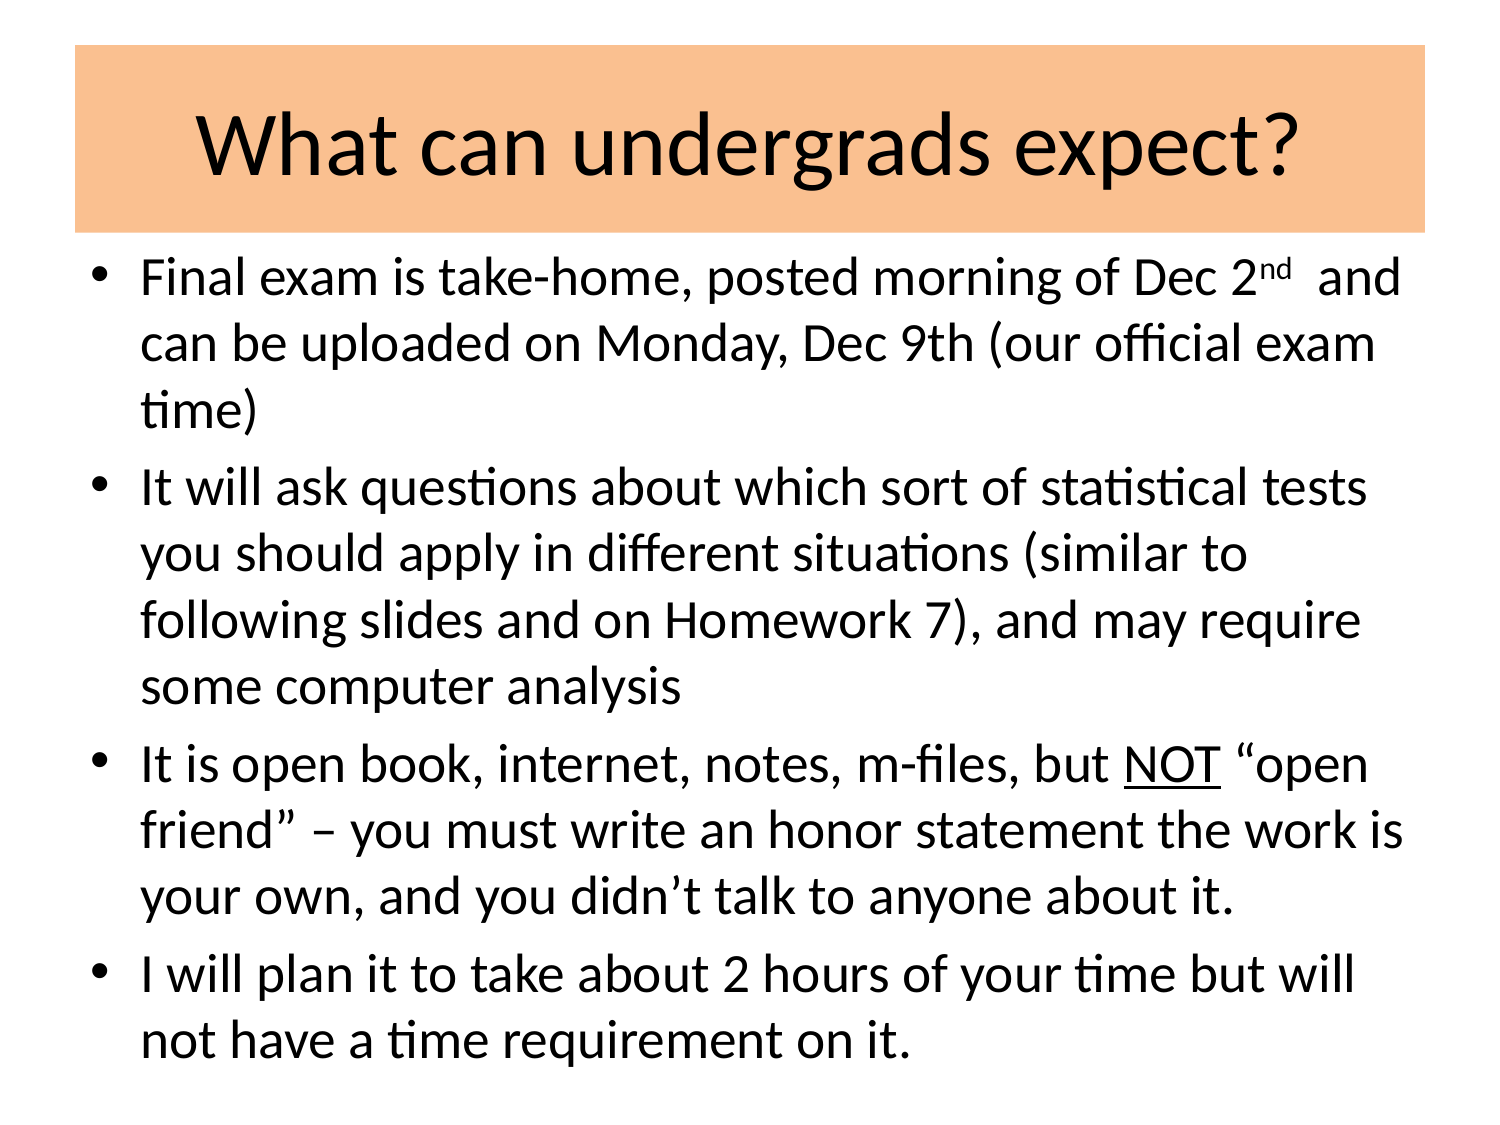

# What can undergrads expect?
Final exam is take-home, posted morning of Dec 2nd  and can be uploaded on Monday, Dec 9th (our official exam time)
It will ask questions about which sort of statistical tests you should apply in different situations (similar to following slides and on Homework 7), and may require some computer analysis
It is open book, internet, notes, m-files, but NOT “open friend” – you must write an honor statement the work is your own, and you didn’t talk to anyone about it.
I will plan it to take about 2 hours of your time but will not have a time requirement on it.